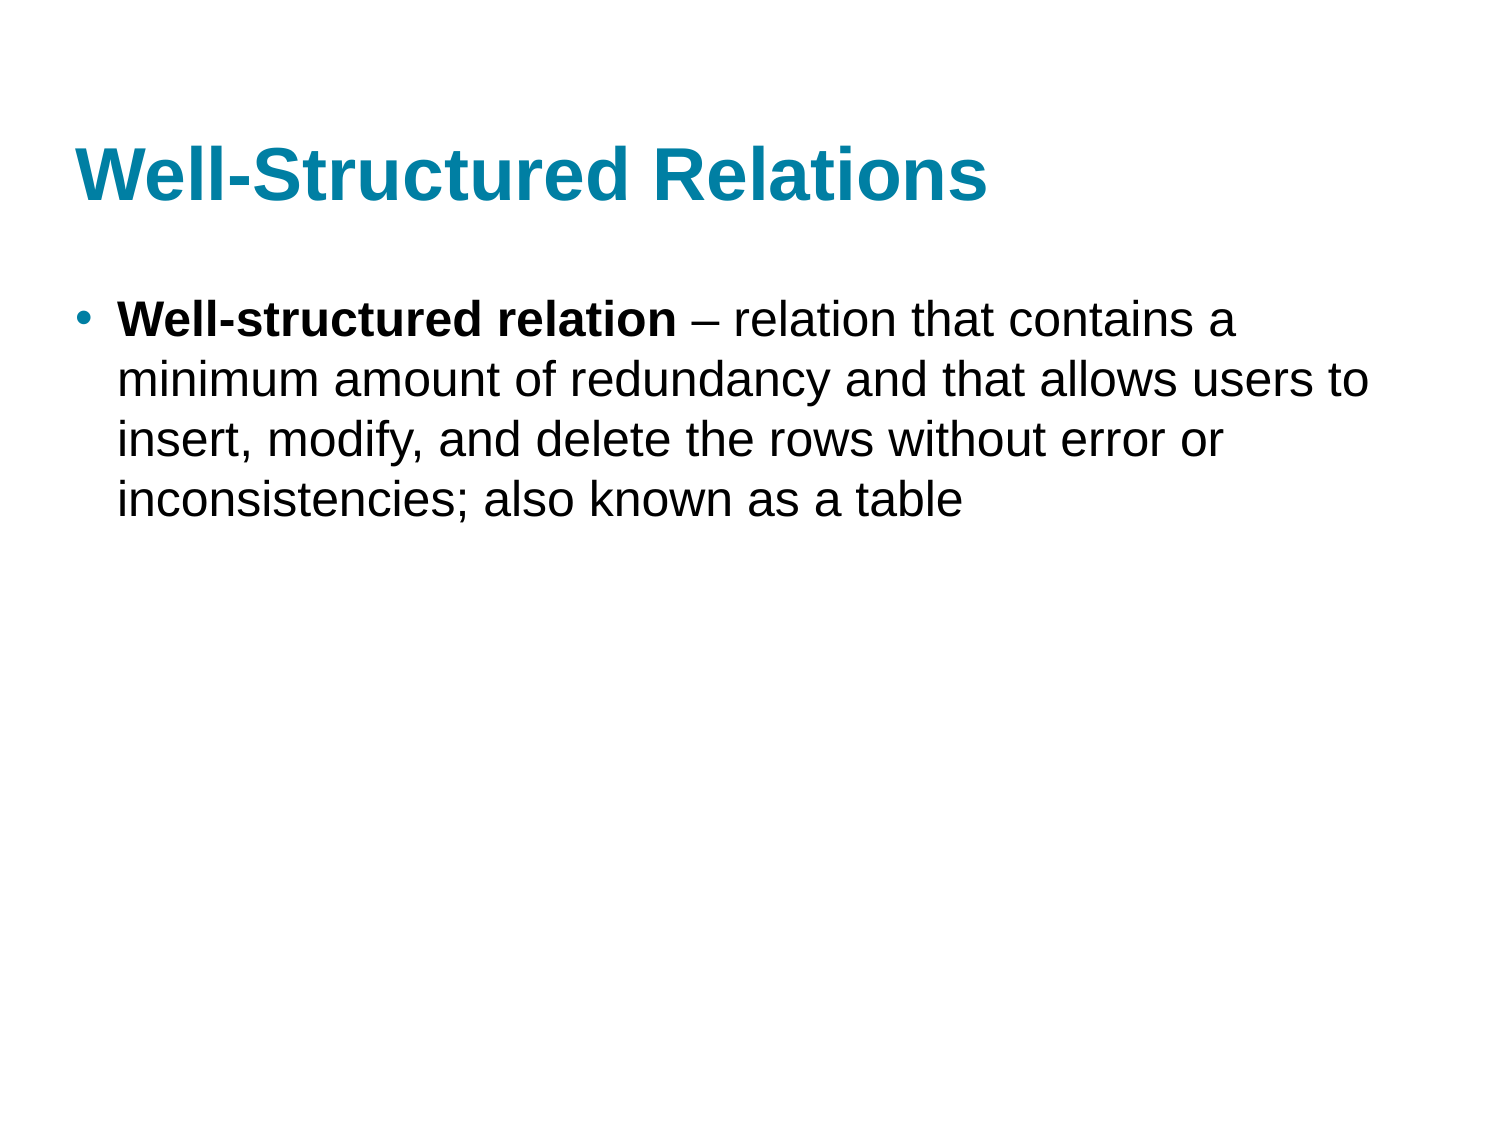

# Well-Structured Relations
Well-structured relation – relation that contains a minimum amount of redundancy and that allows users to insert, modify, and delete the rows without error or inconsistencies; also known as a table